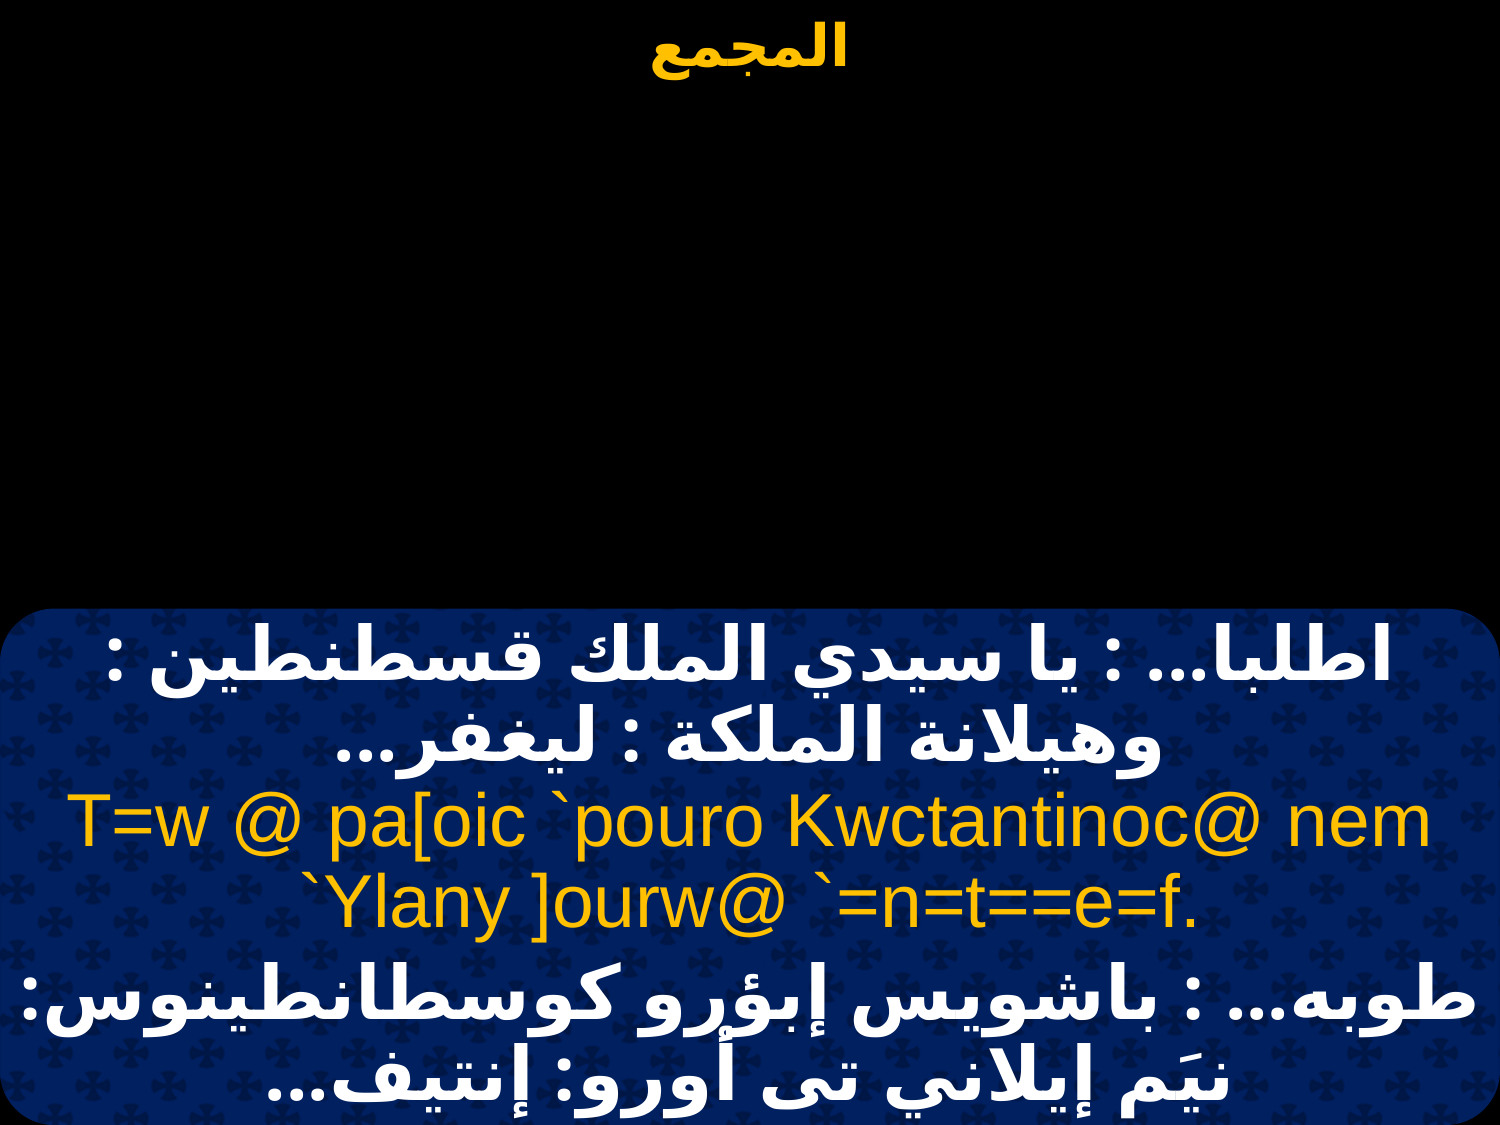

#
اطلبا... : يا سيدي الملك قسطنطين : وهيلانة الملكة : ليغفر...
T=w @ pa[oic `pouro Kwctantinoc@ nem `Ylany ]ourw@ `=n=t==e=f.
طوبه... : باشويس إبؤرو كوسطانطينوس: نيَم إيلاني تى أورو: إنتيف...